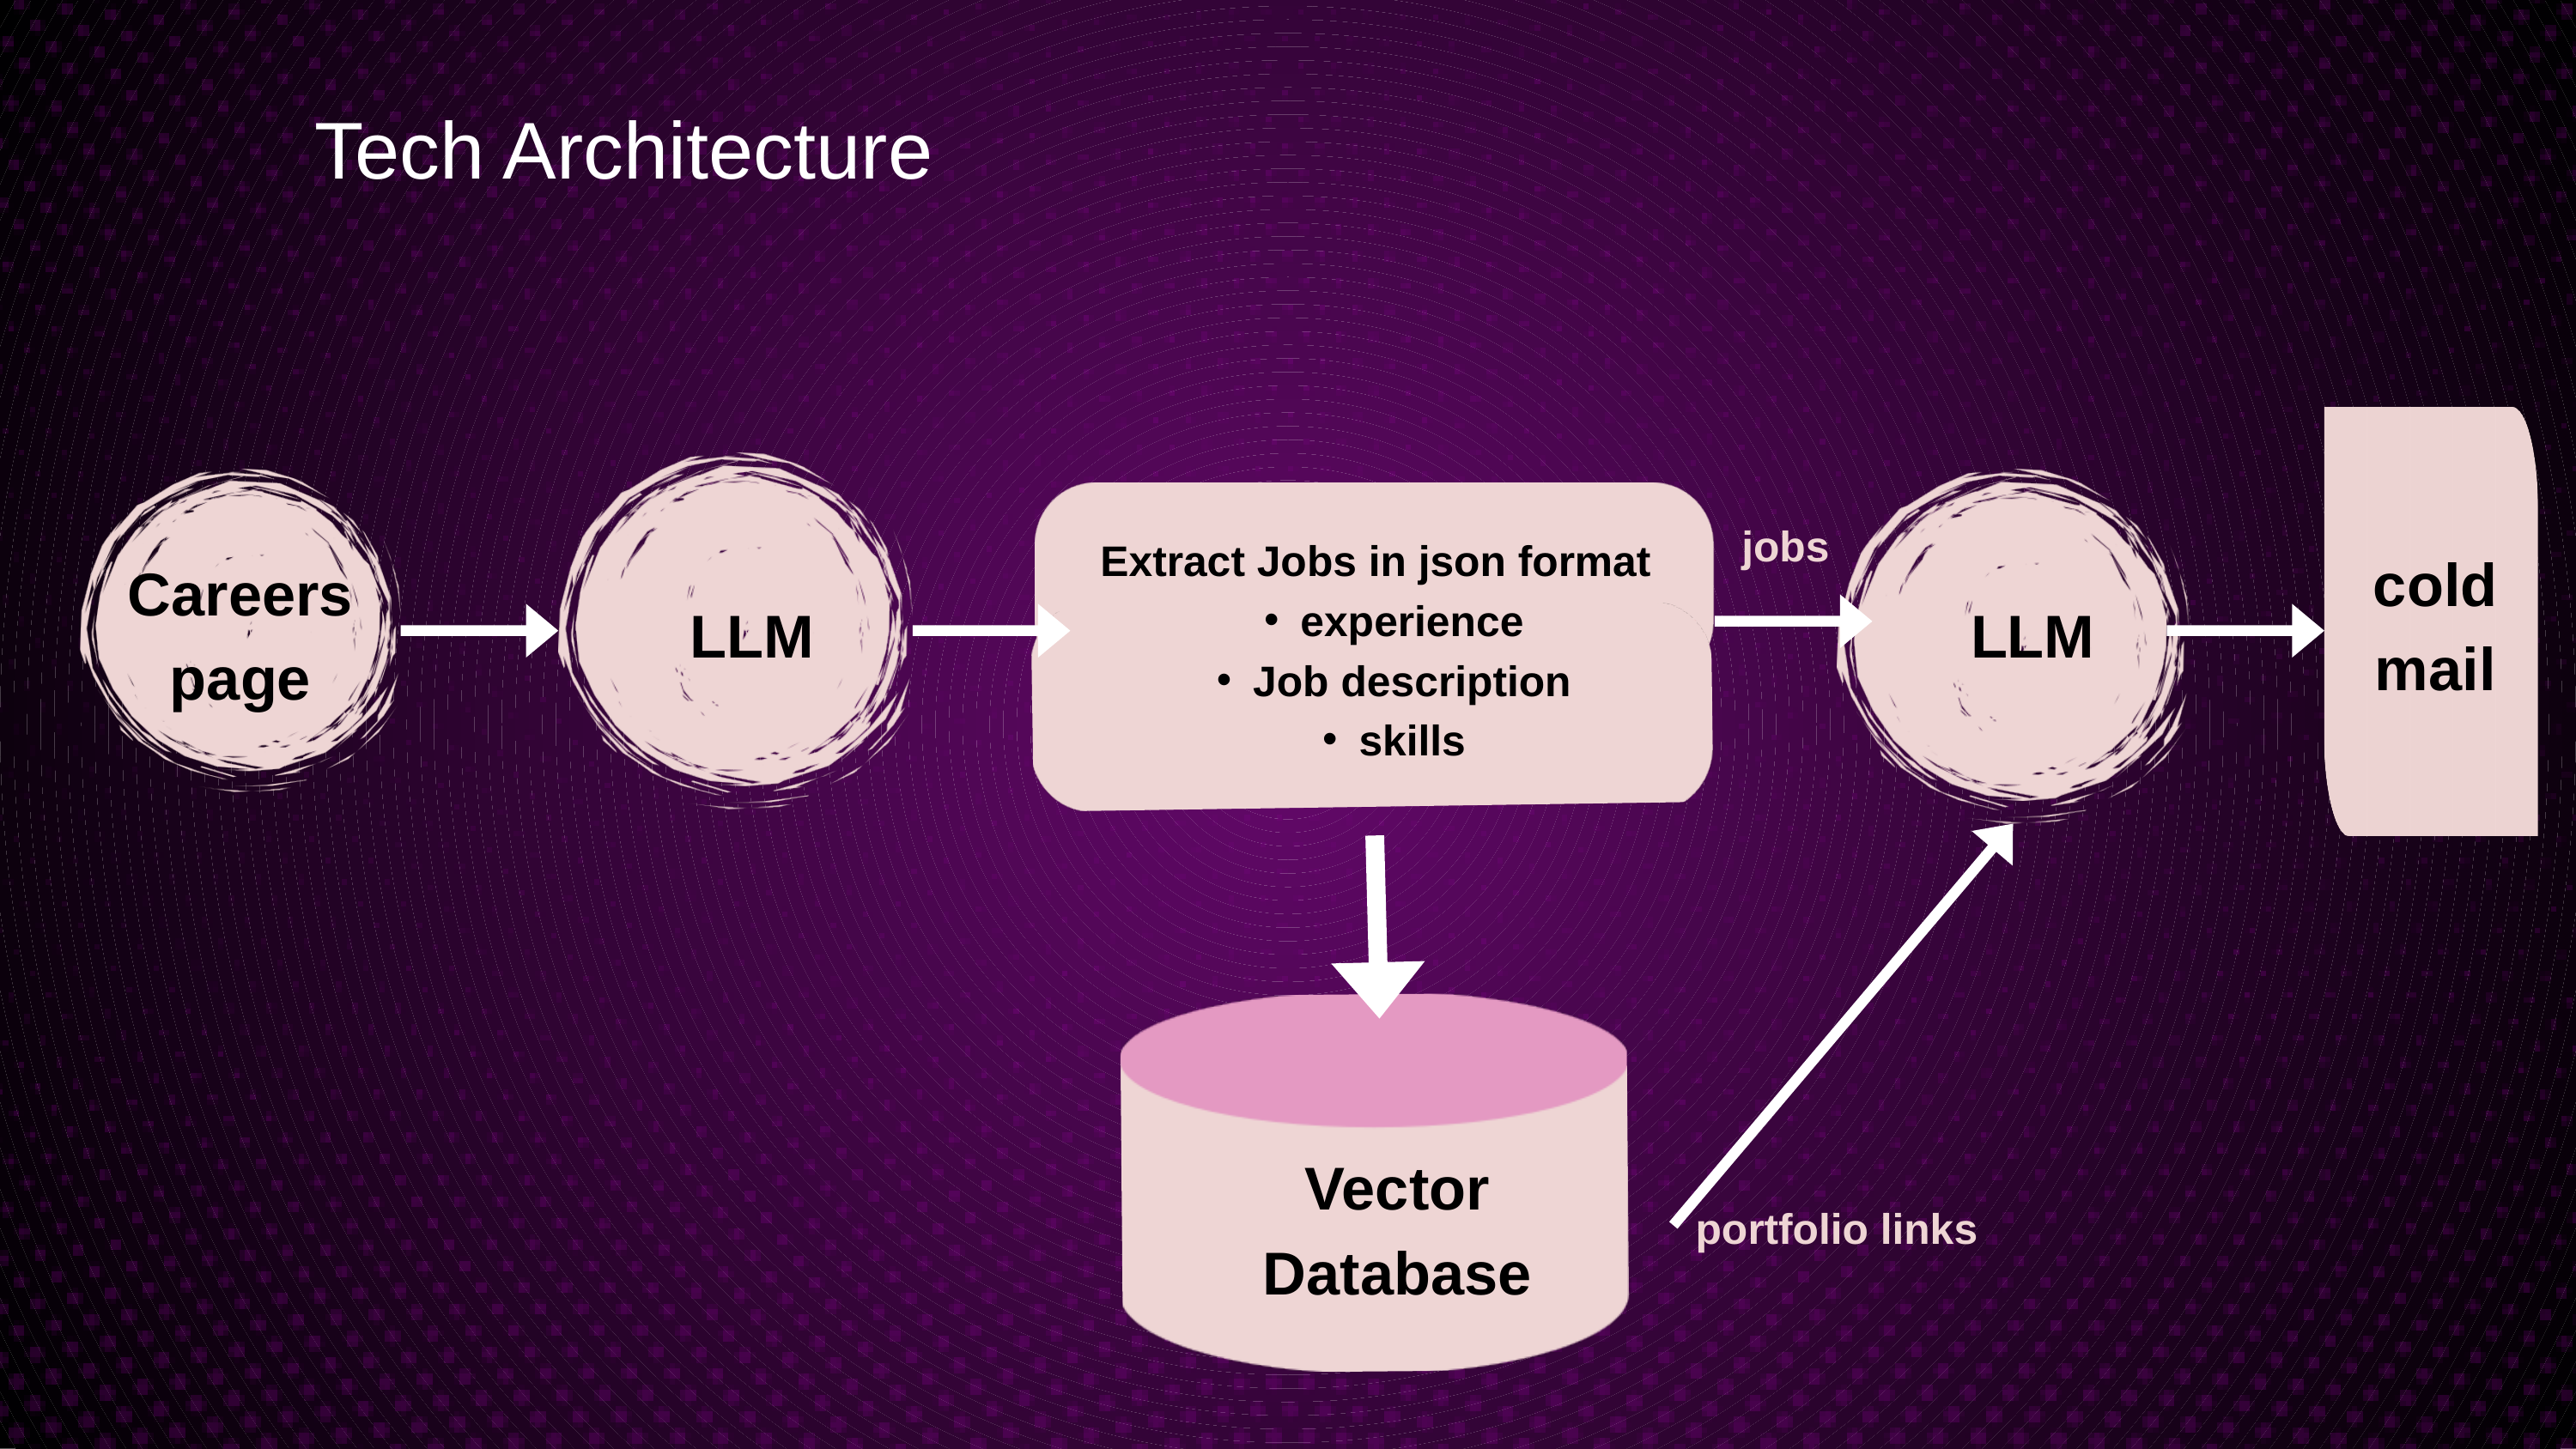

Tech Architecture

jobs

Extract Jobs in json format
experience
Job description
skills
cold mail
Careers page
LLM
LLM

Vector Database
portfolio links